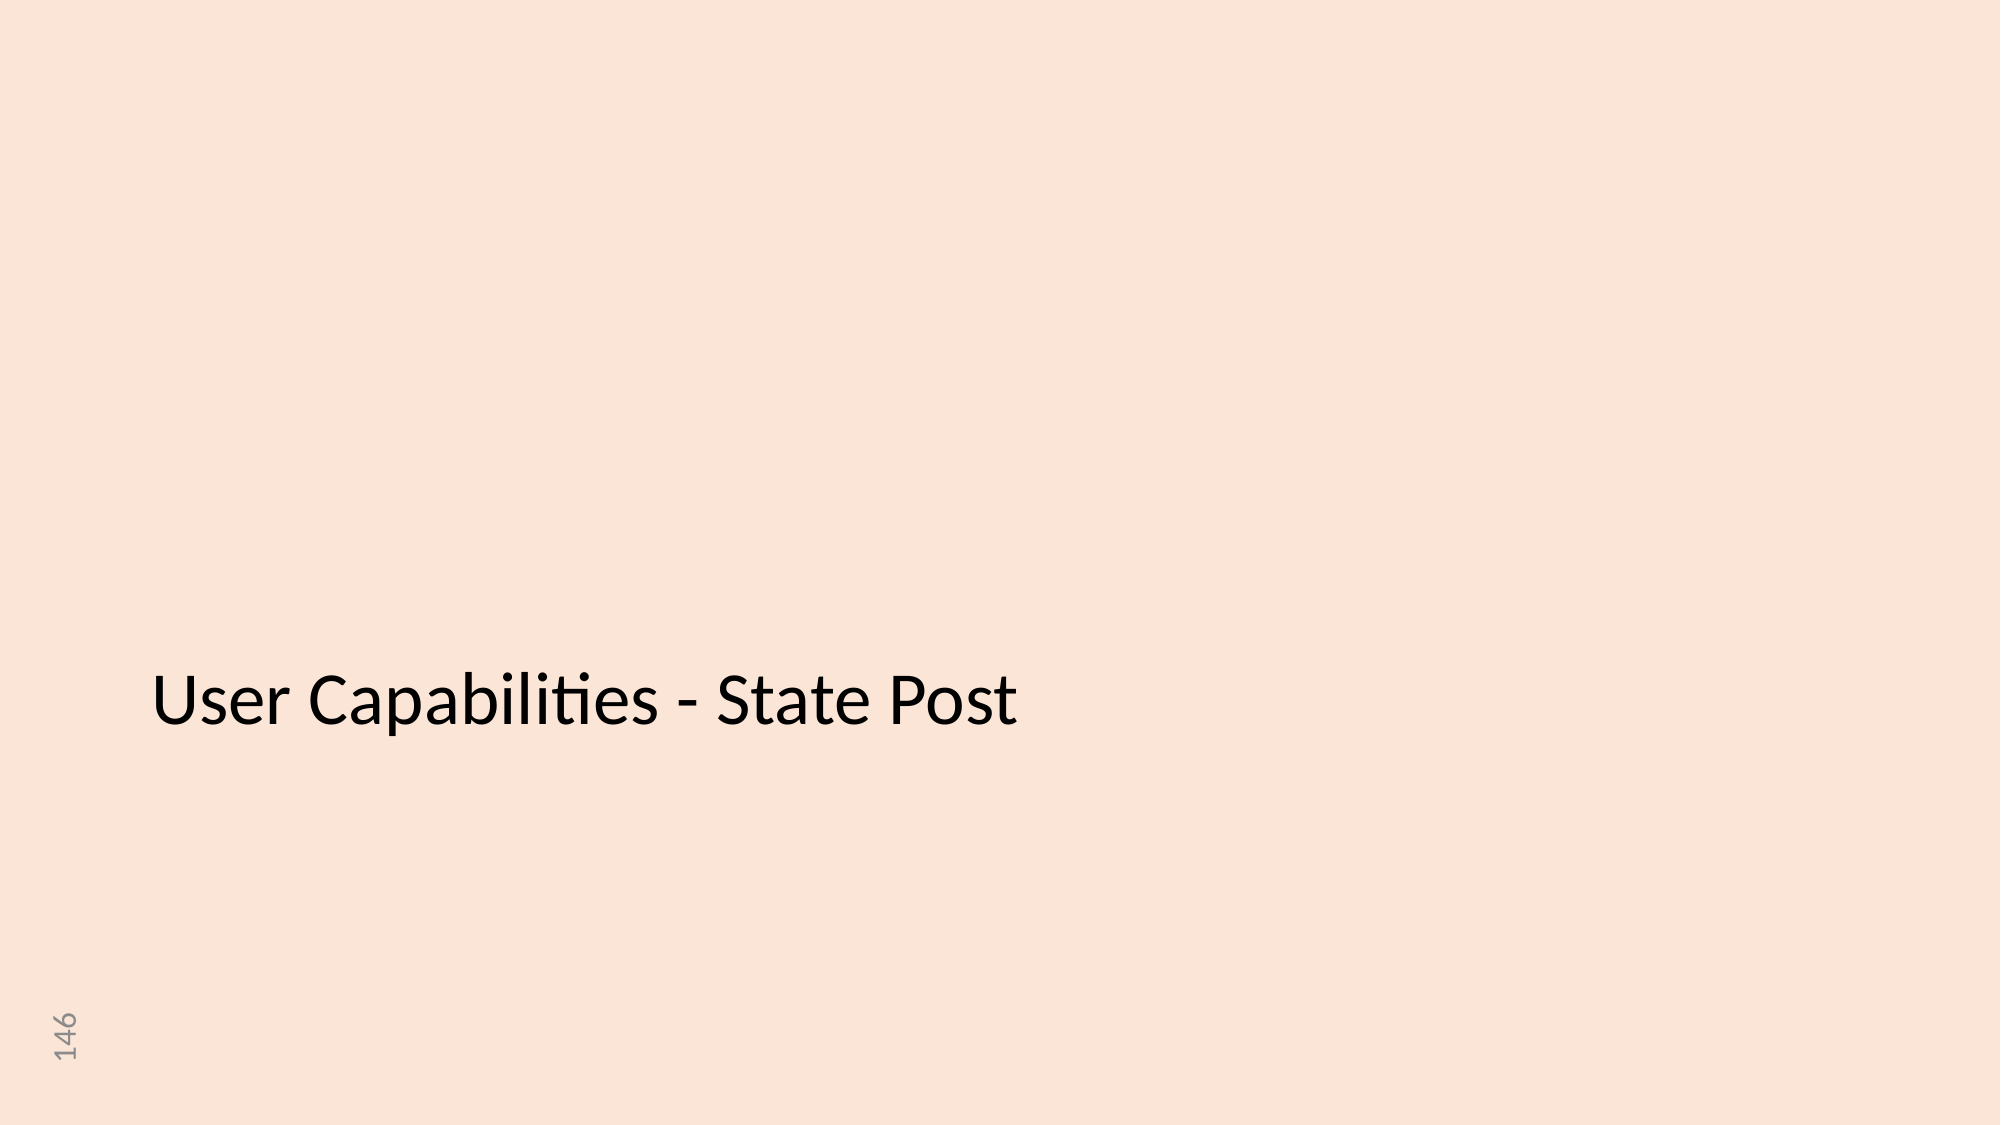

# User Capabilities - State Post

146